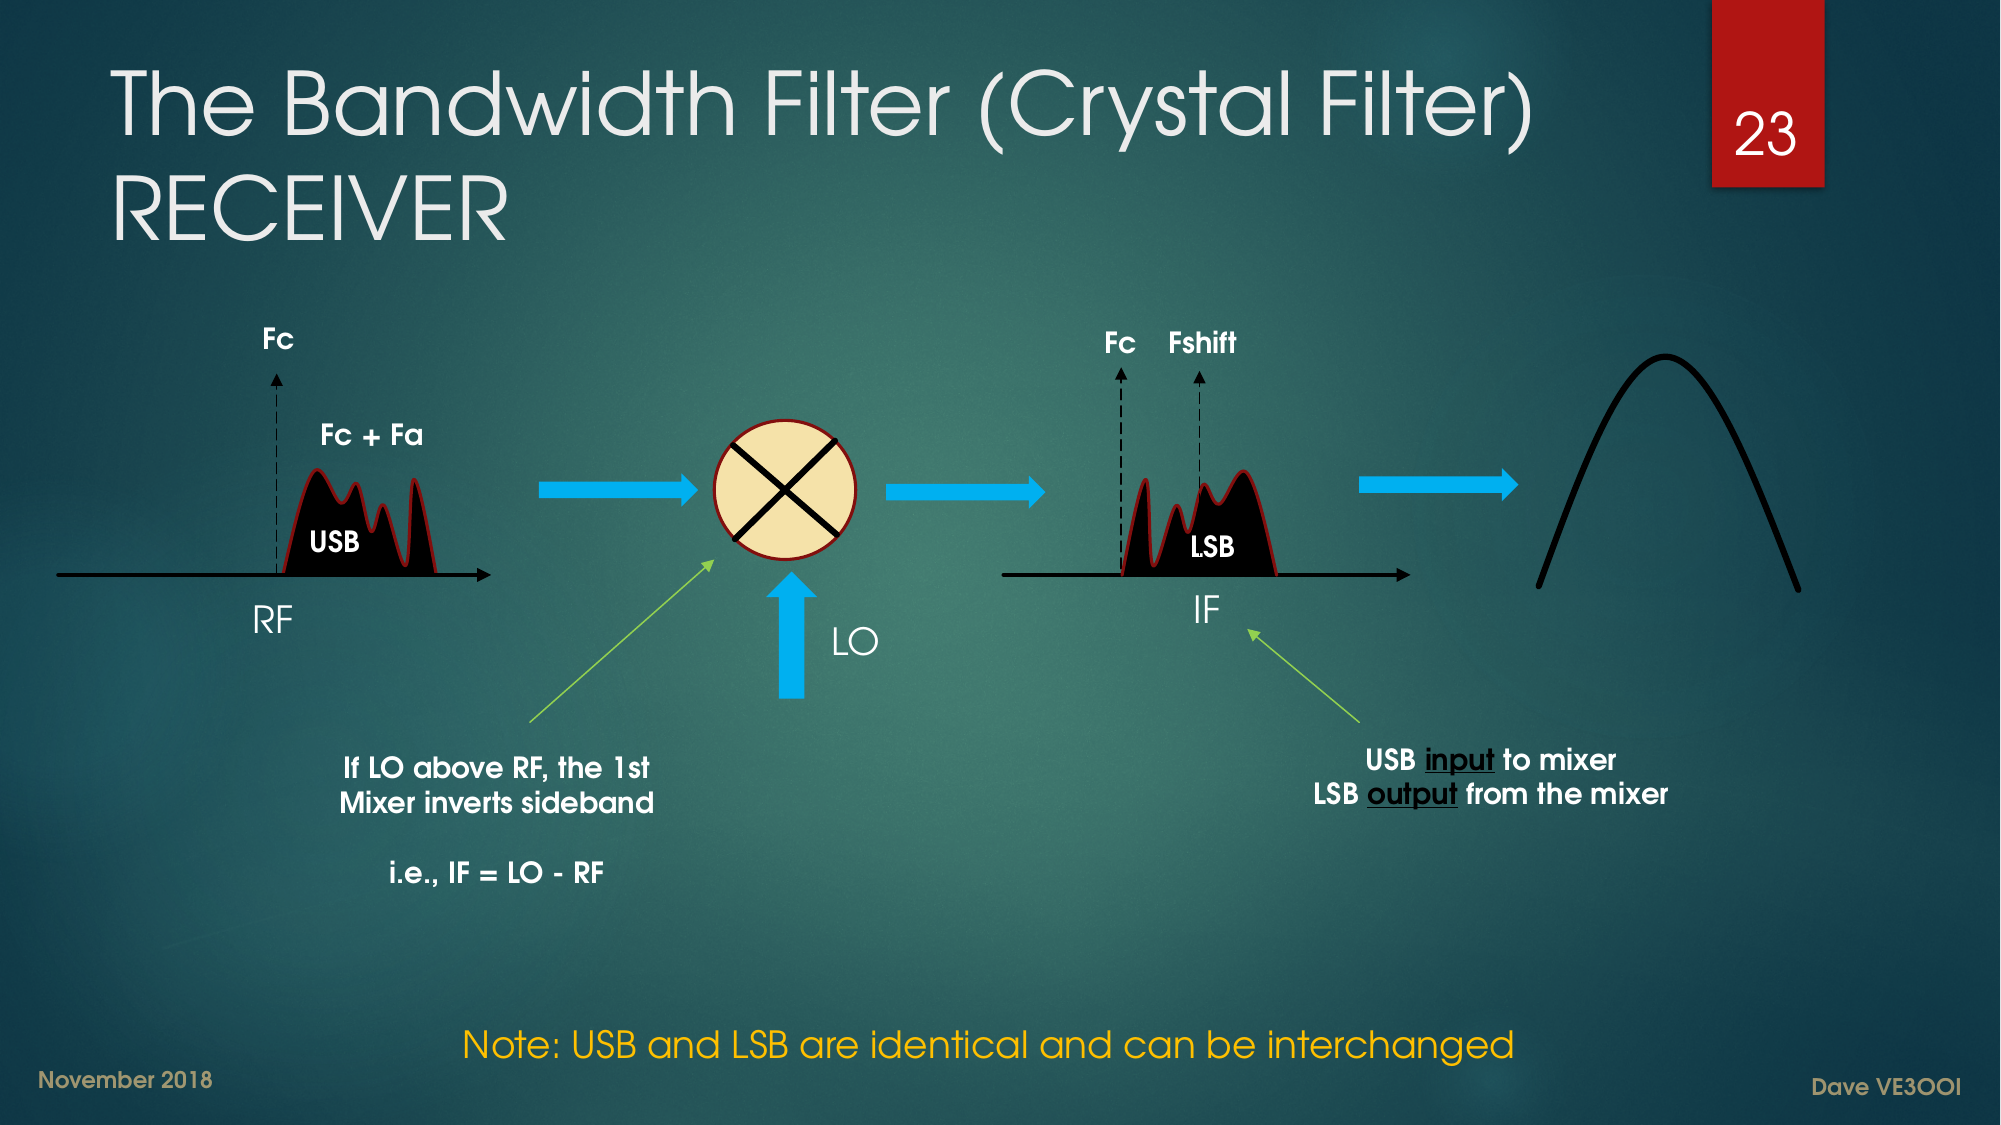

# The Bandwidth Filter (Crystal Filter) RECEIVER
23
Fc
Fshift
Fc

Fc + Fa

USB
LSB
IF
RF

LO
USB input to mixer
LSB output from the mixer
If LO above RF, the 1st Mixer inverts sideband

i.e., IF = LO - RF
Note: USB and LSB are identical and can be interchanged
Dave VE3OOI
November 2018